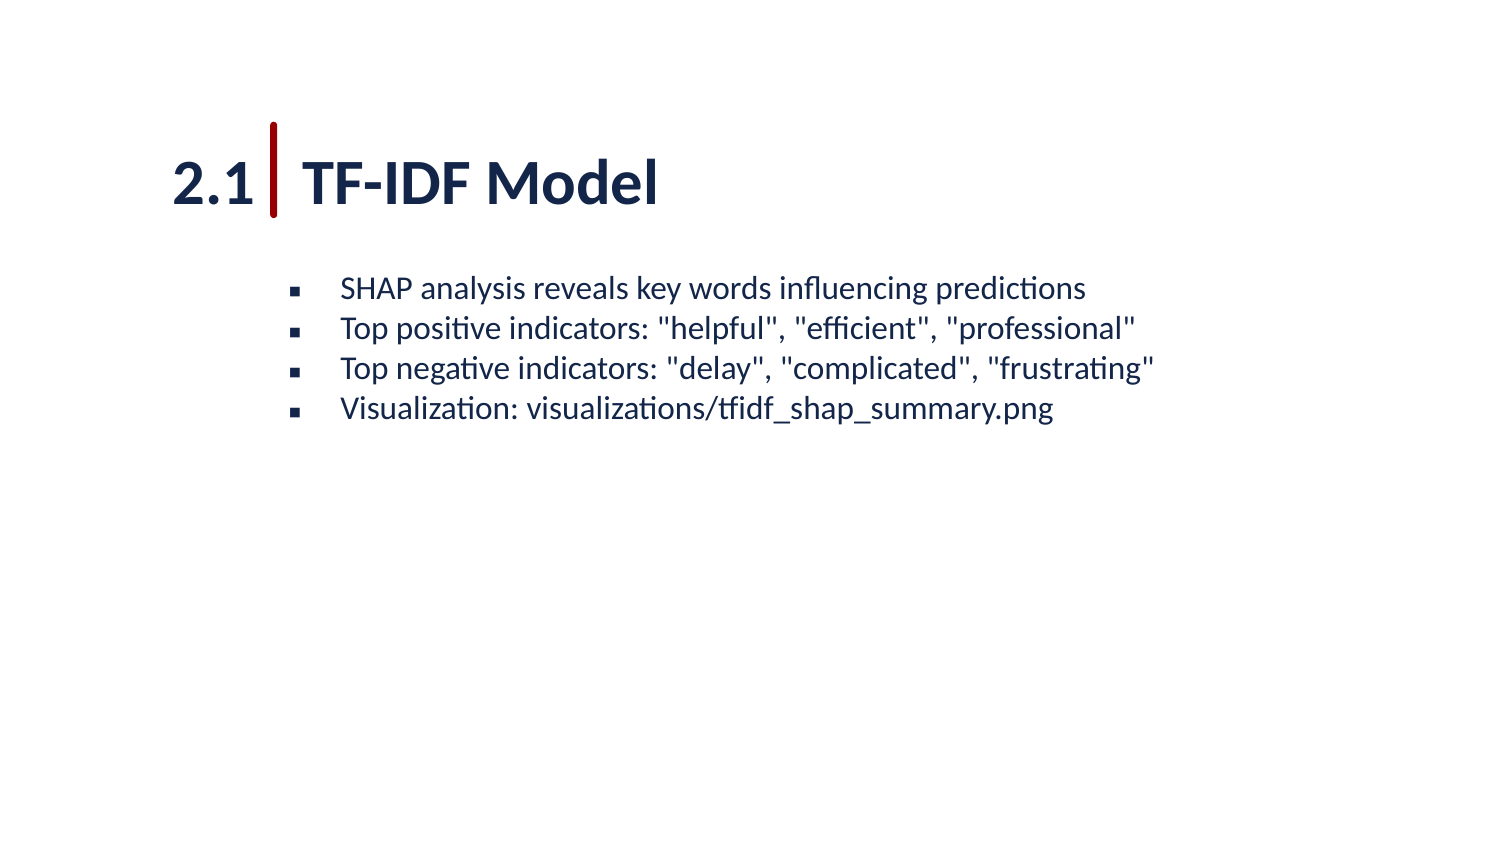

2.1
TF-IDF Model
SHAP analysis reveals key words influencing predictions
Top positive indicators: "helpful", "efficient", "professional"
Top negative indicators: "delay", "complicated", "frustrating"
Visualization: visualizations/tfidf_shap_summary.png